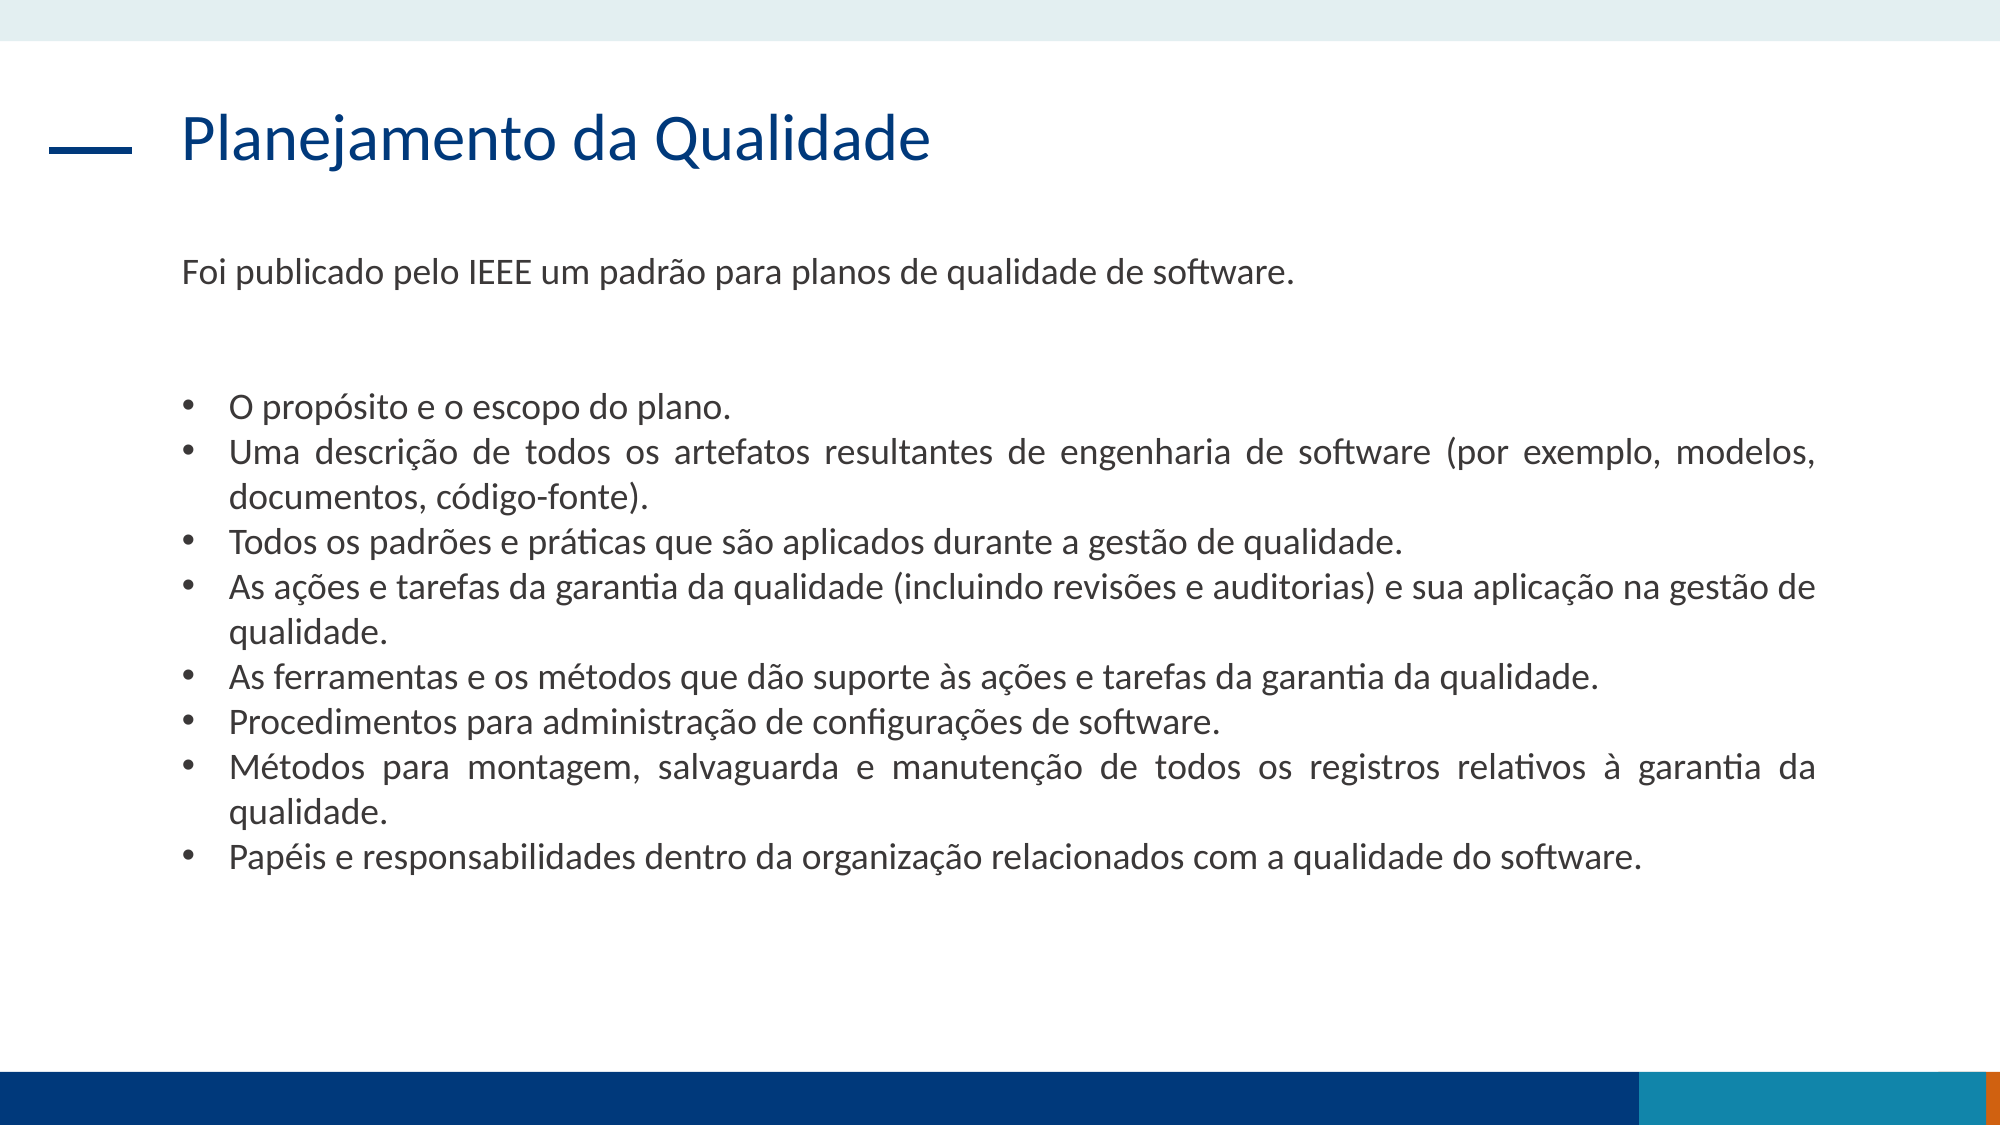

Planejamento da Qualidade
Foi publicado pelo IEEE um padrão para planos de qualidade de software.

O propósito e o escopo do plano.
Uma descrição de todos os artefatos resultantes de engenharia de software (por exemplo, modelos, documentos, código-fonte).
Todos os padrões e práticas que são aplicados durante a gestão de qualidade.
As ações e tarefas da garantia da qualidade (incluindo revisões e auditorias) e sua aplicação na gestão de qualidade.
As ferramentas e os métodos que dão suporte às ações e tarefas da garantia da qualidade.
Procedimentos para administração de configurações de software.
Métodos para montagem, salvaguarda e manutenção de todos os registros relativos à garantia da qualidade.
Papéis e responsabilidades dentro da organização relacionados com a qualidade do software.